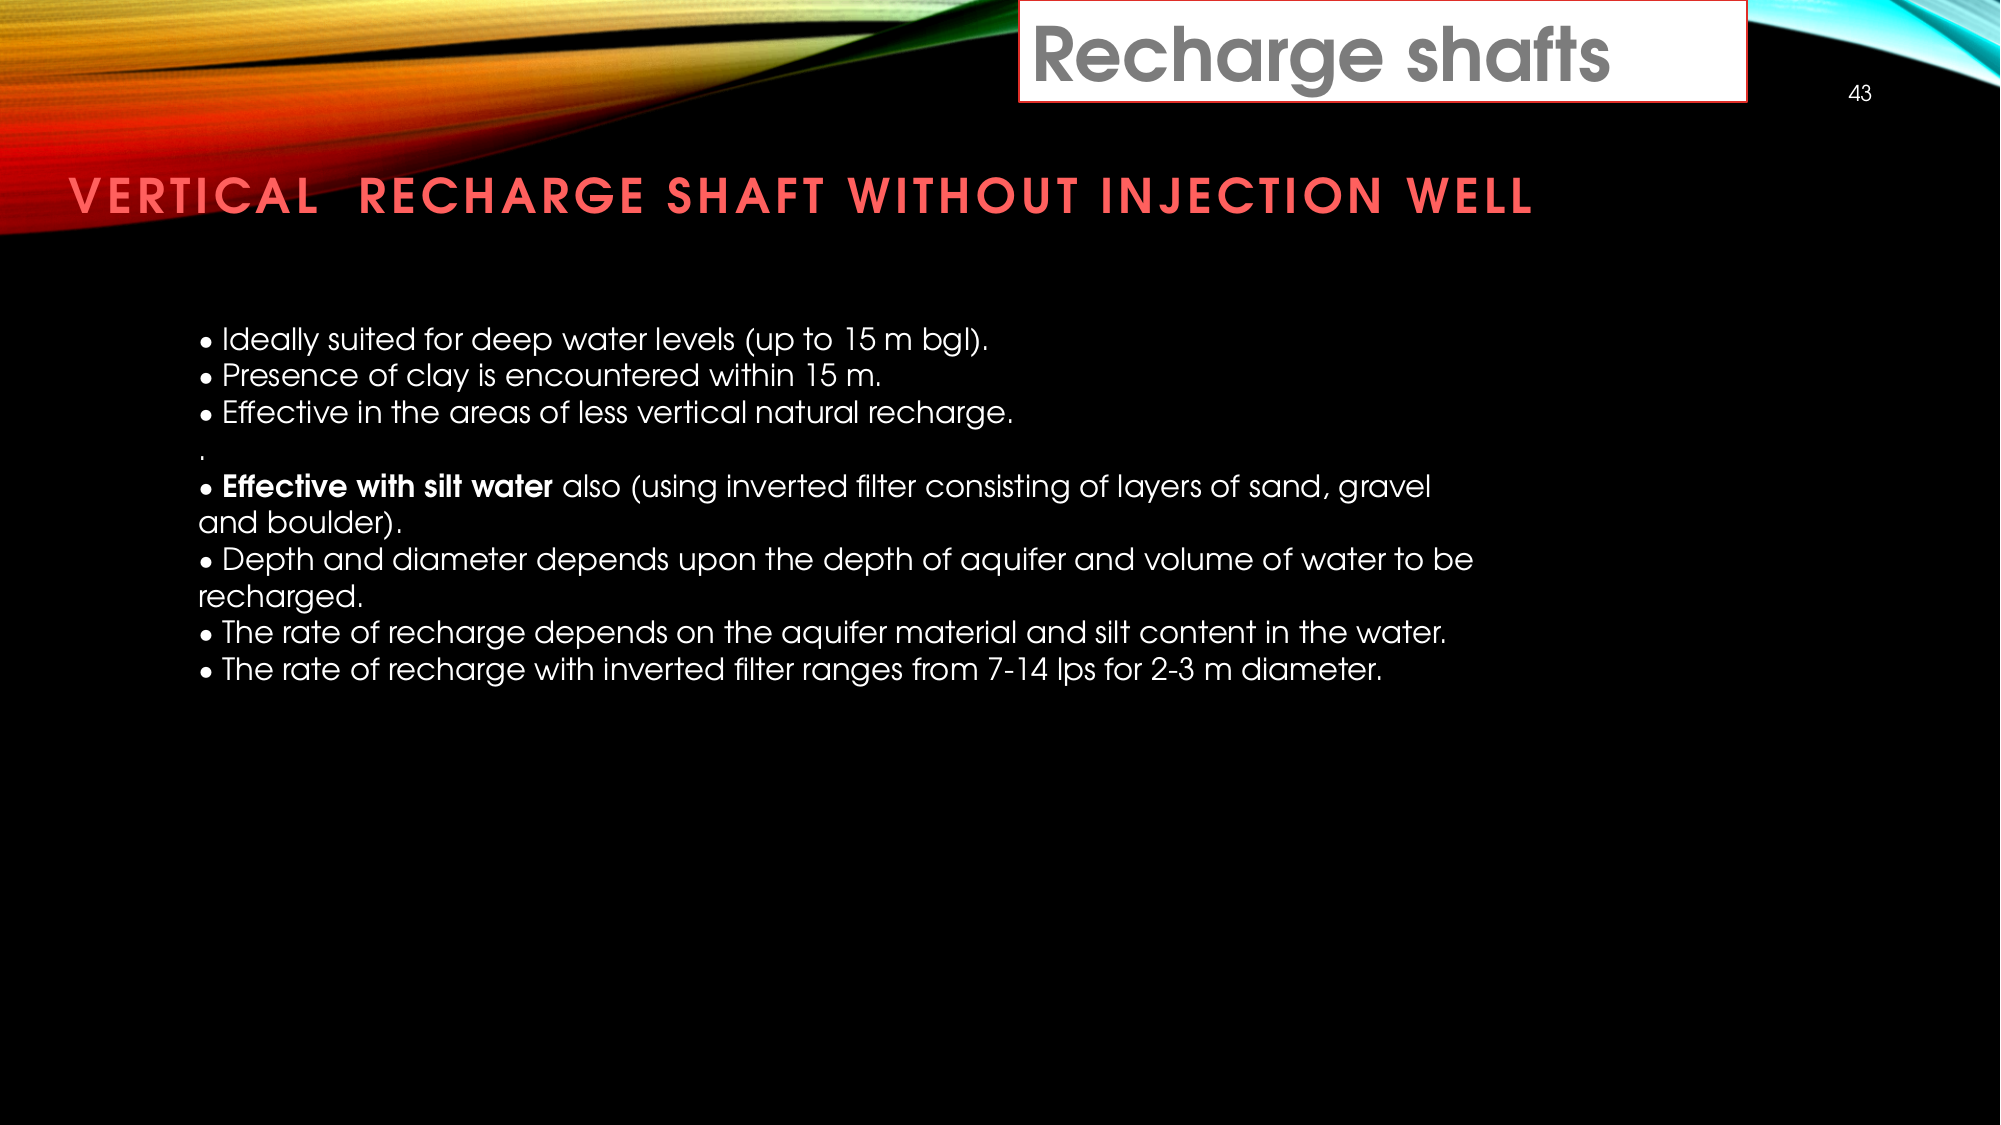

Recharge shafts
43
VERTICAL  RECHARGE SHAFT WITHOUT INJECTION WELL
• Ideally suited for deep water levels (up to 15 m bgl).
• Presence of clay is encountered within 15 m.
• Effective in the areas of less vertical natural recharge.
.
• Effective with silt water also (using inverted filter consisting of layers of sand, gravel
and boulder).
• Depth and diameter depends upon the depth of aquifer and volume of water to be
recharged.
• The rate of recharge depends on the aquifer material and silt content in the water.
• The rate of recharge with inverted filter ranges from 7-14 lps for 2-3 m diameter.